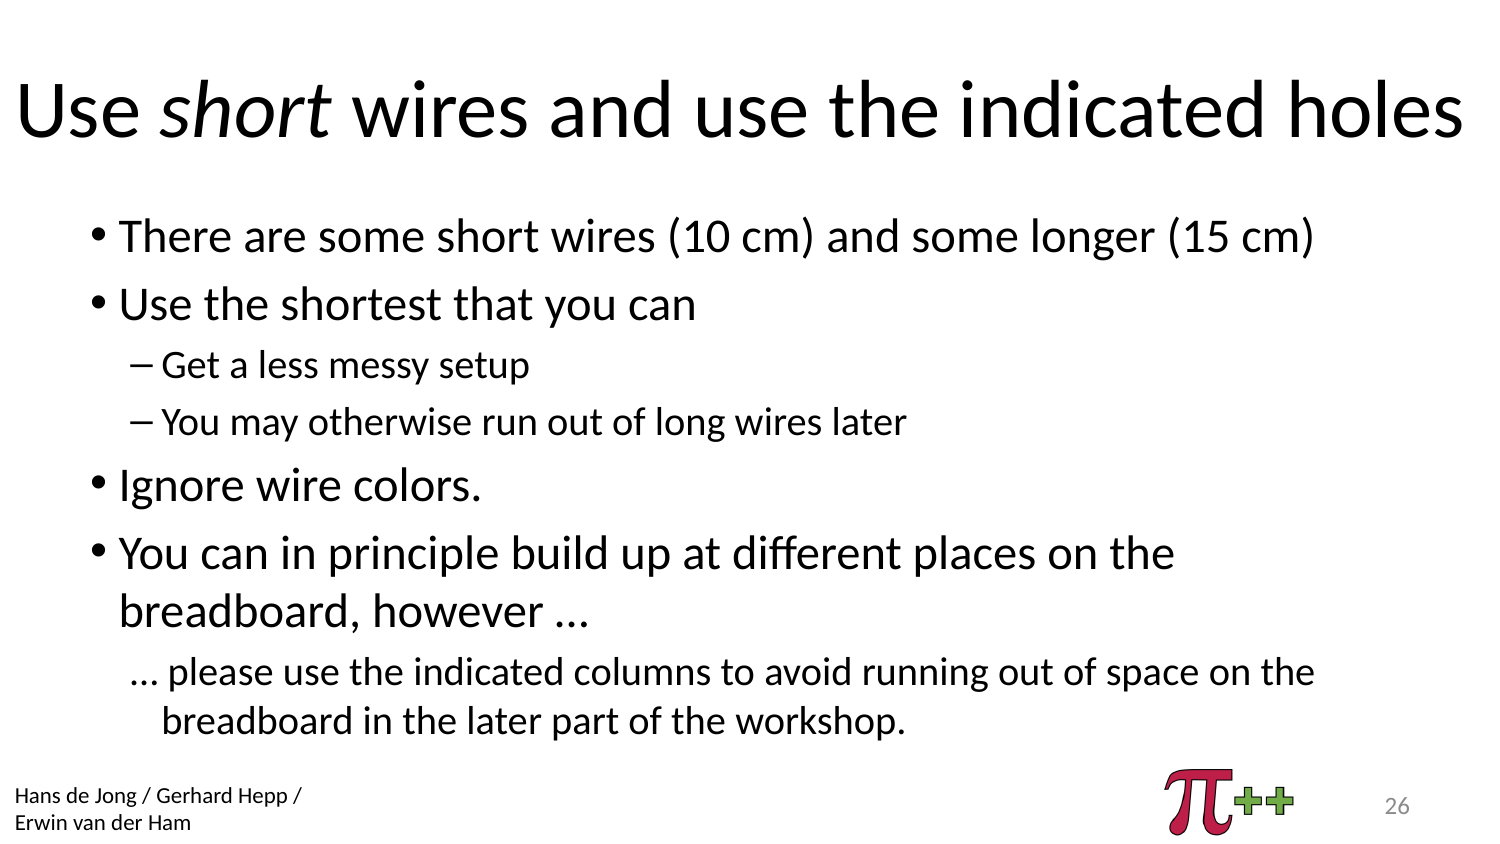

# Use short wires and use the indicated holes
There are some short wires (10 cm) and some longer (15 cm)
Use the shortest that you can
Get a less messy setup
You may otherwise run out of long wires later
Ignore wire colors.
You can in principle build up at different places on the breadboard, however …
… please use the indicated columns to avoid running out of space on the breadboard in the later part of the workshop.
26